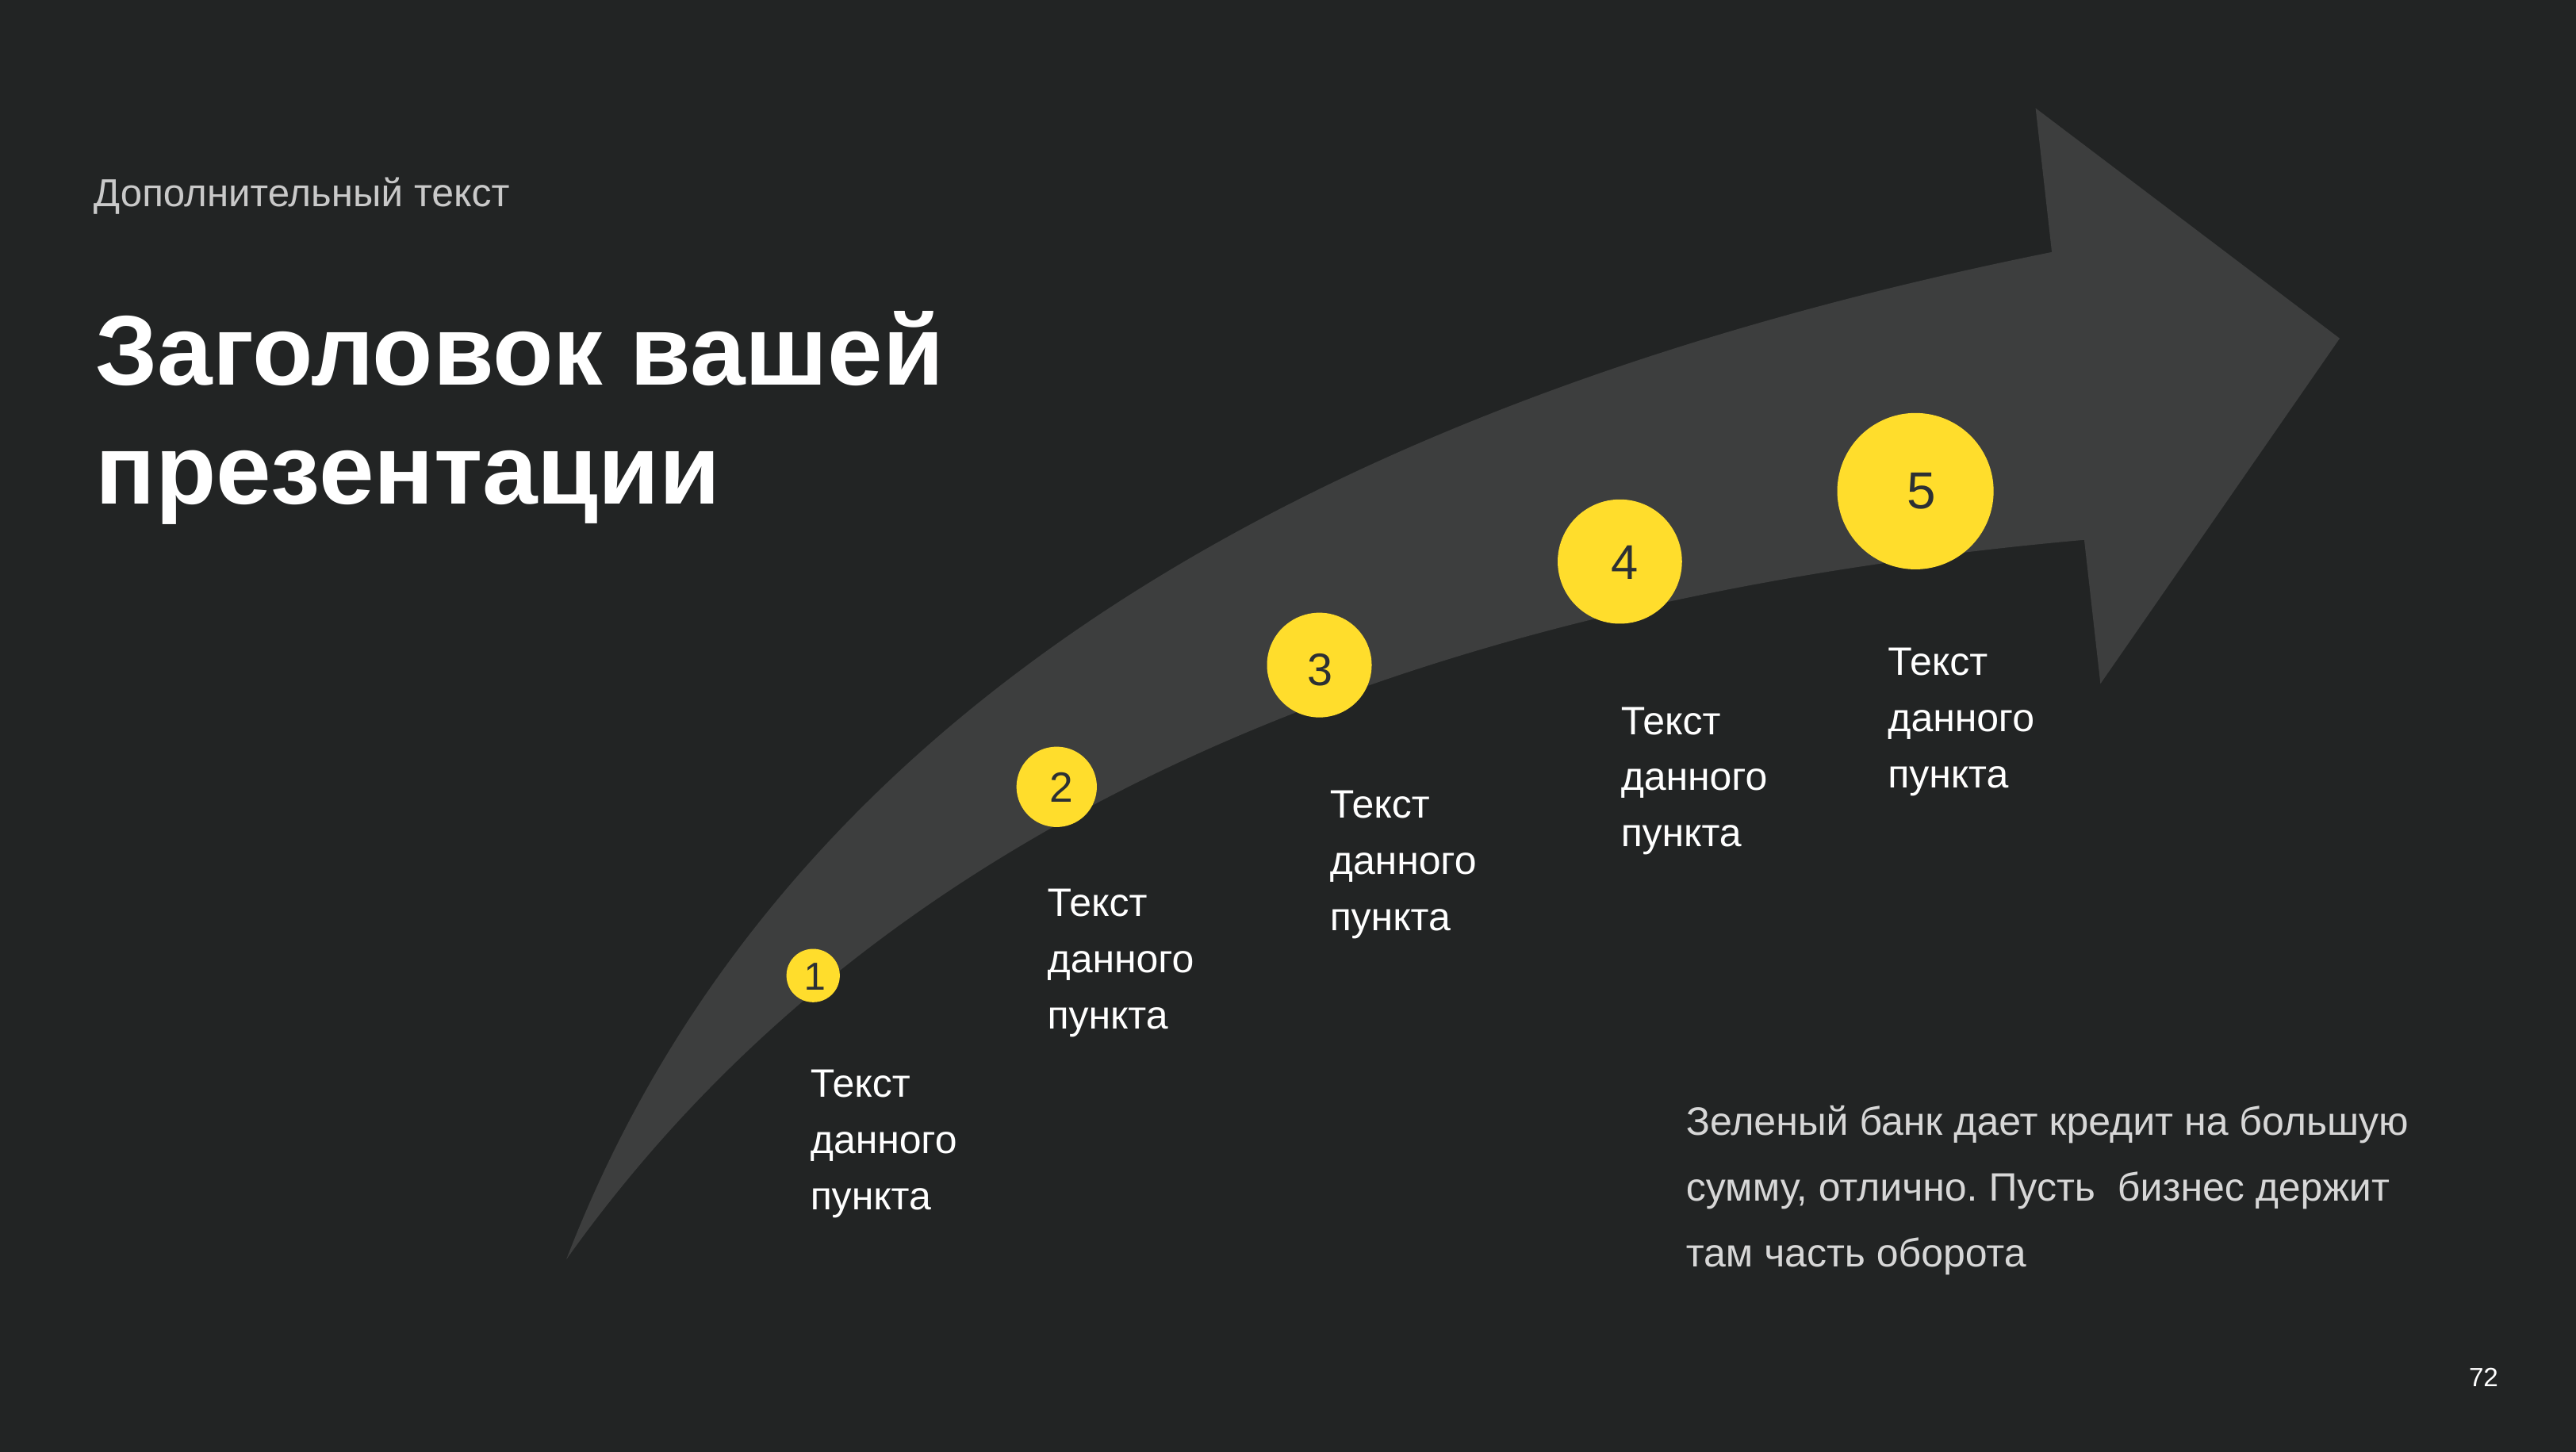

Текст данного пункта
Текст данного пункта
Текст данного пункта
Текст данного пункта
Текст данного пункта
Дополнительный текст
Заголовок вашей презентации
5
4
3
2
1
Зеленый банк дает кредит на большую сумму, отлично. Пусть  бизнес держит там часть оборота
72